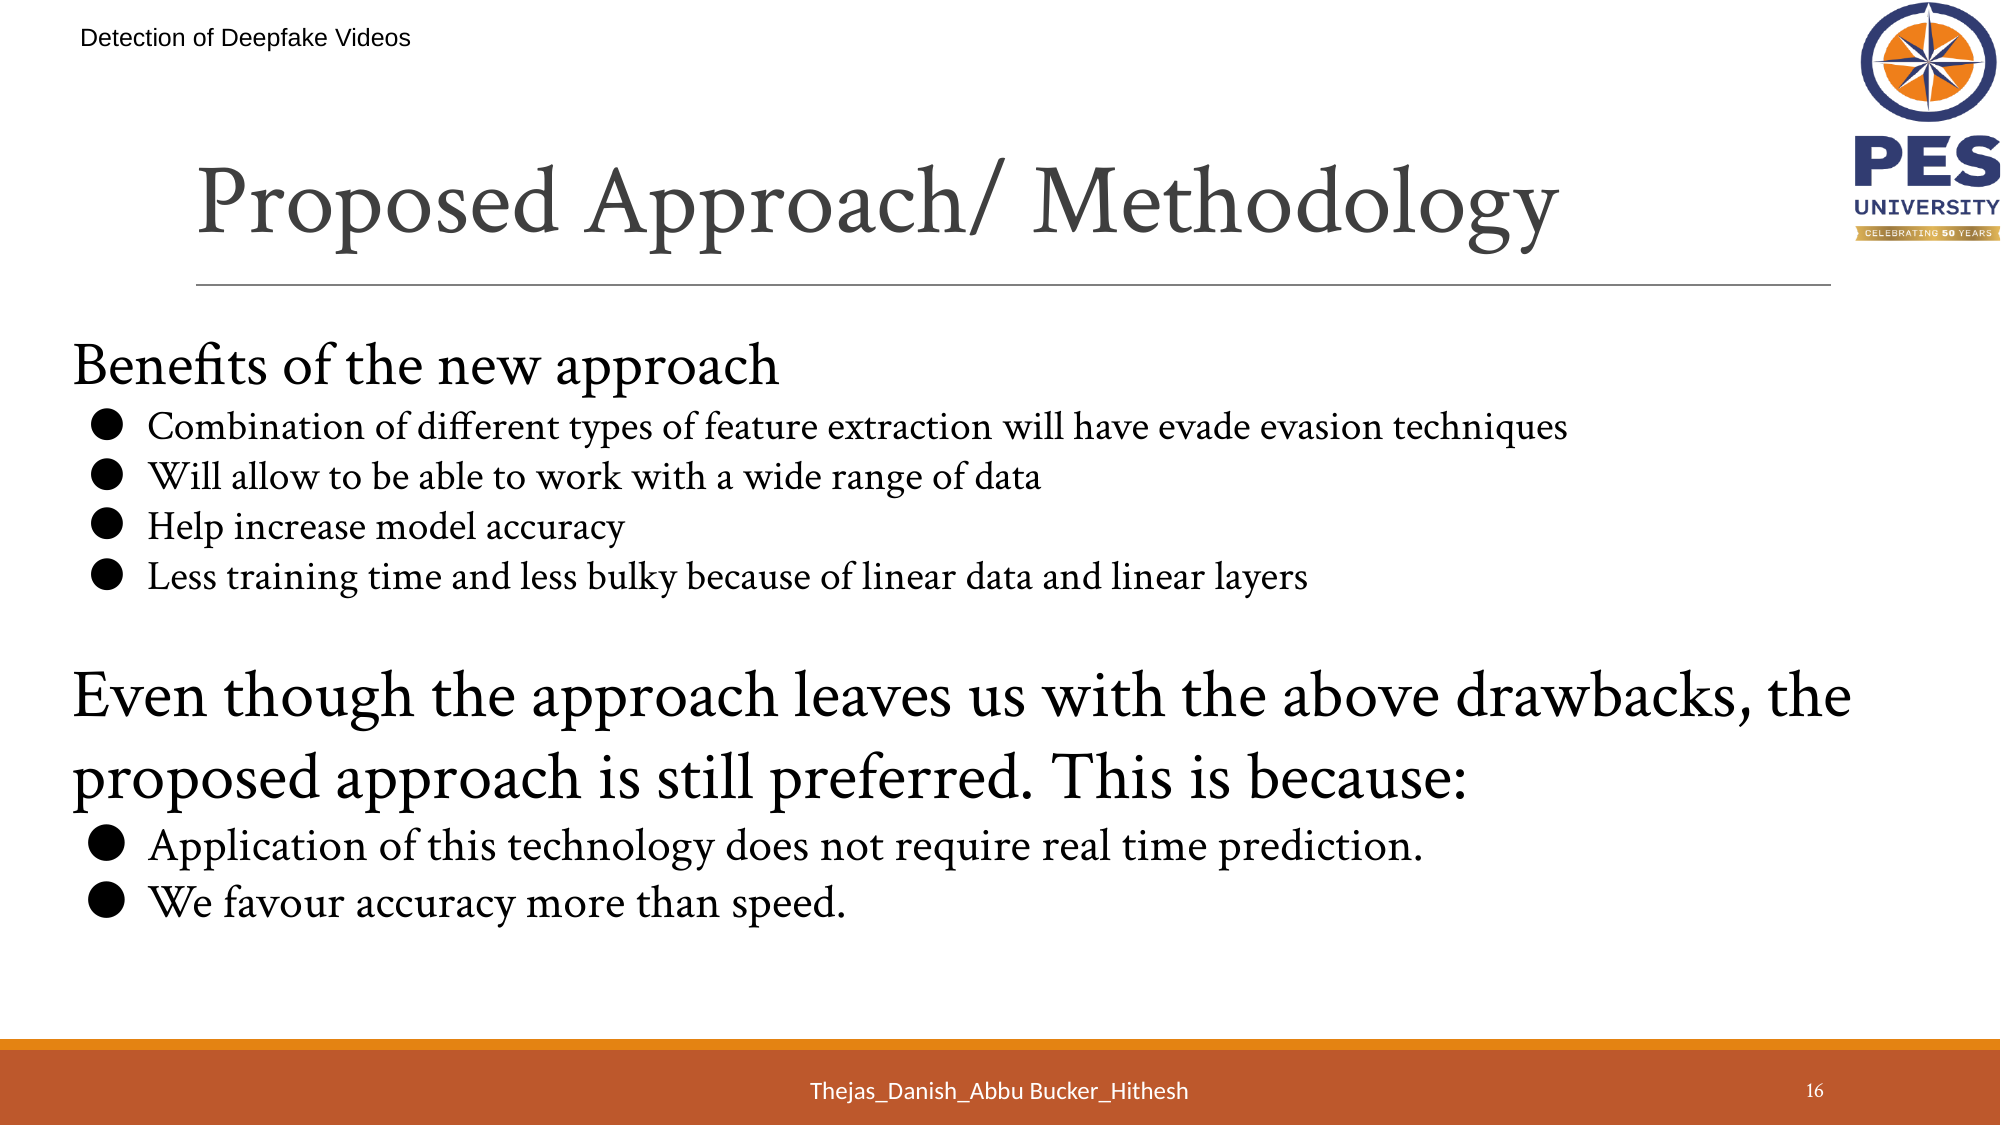

Detection of Deepfake Videos

# Proposed Approach/ Methodology
Benefits of the new approach
Combination of different types of feature extraction will have evade evasion techniques
Will allow to be able to work with a wide range of data
Help increase model accuracy
Less training time and less bulky because of linear data and linear layers

Even though the approach leaves us with the above drawbacks, the proposed approach is still preferred. This is because:
Application of this technology does not require real time prediction.
We favour accuracy more than speed.
Thejas_Danish_Abbu Bucker_Hithesh
16